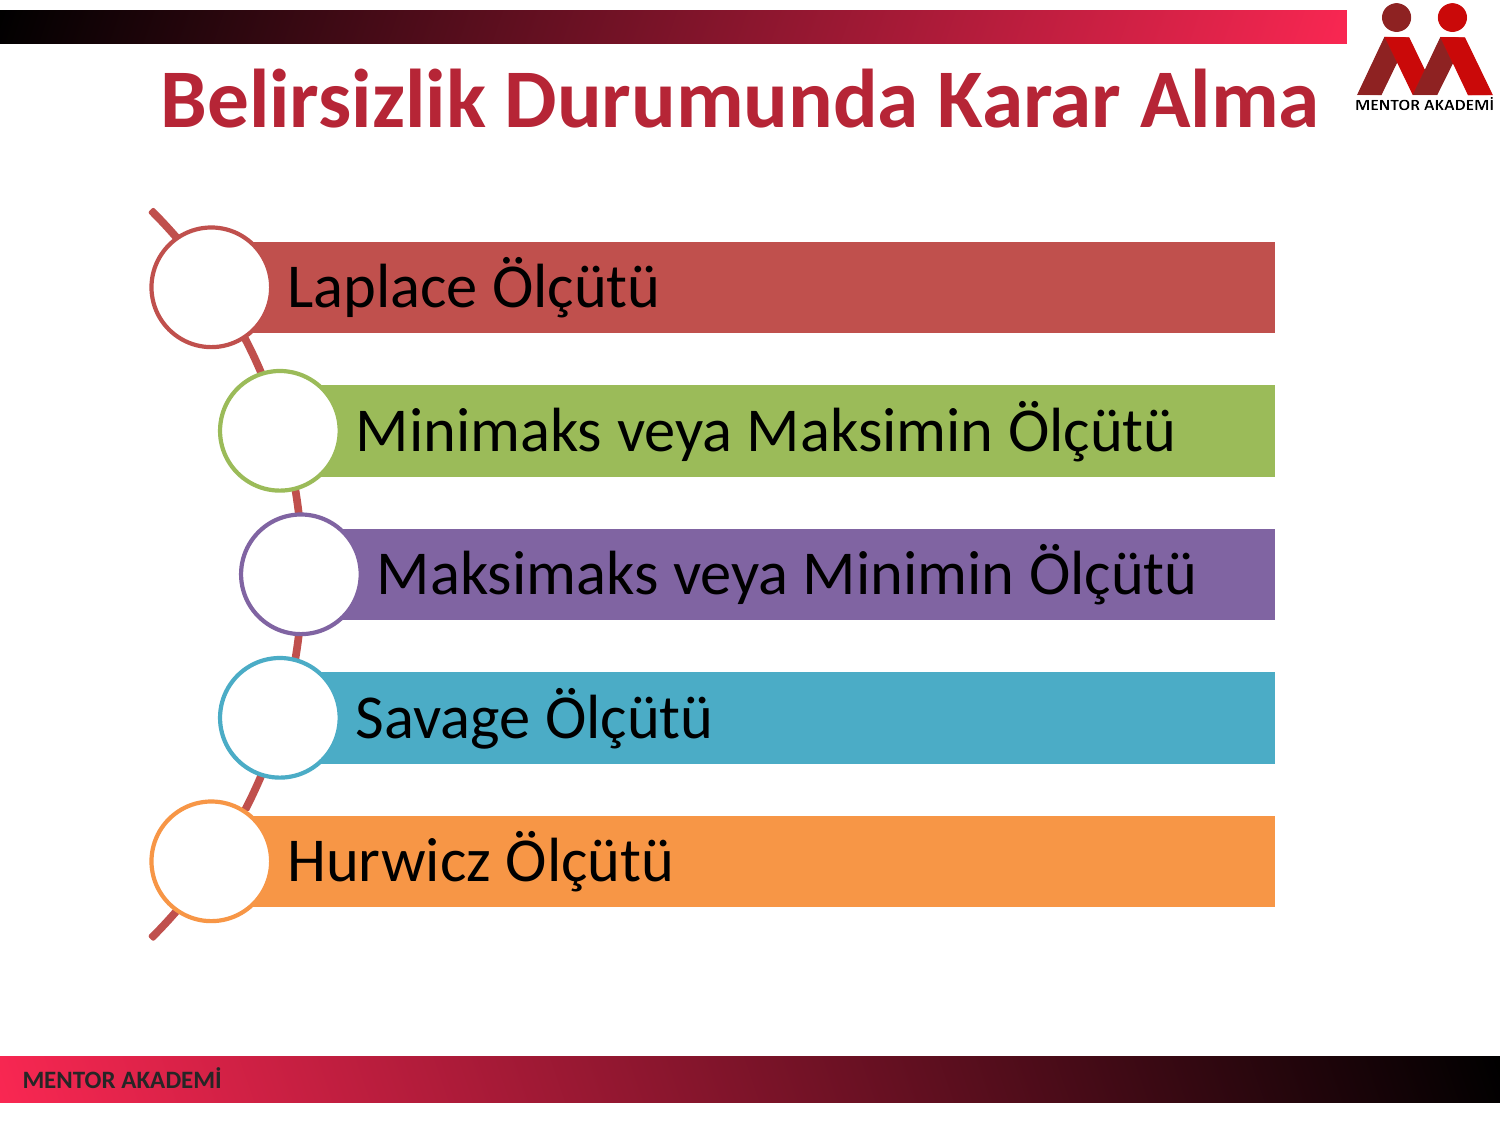

# Belirsizlik Durumunda Karar Alma
Laplace Ölçütü
Minimaks veya Maksimin Ölçütü
Maksimaks veya Minimin Ölçütü
Savage Ölçütü
Hurwicz Ölçütü